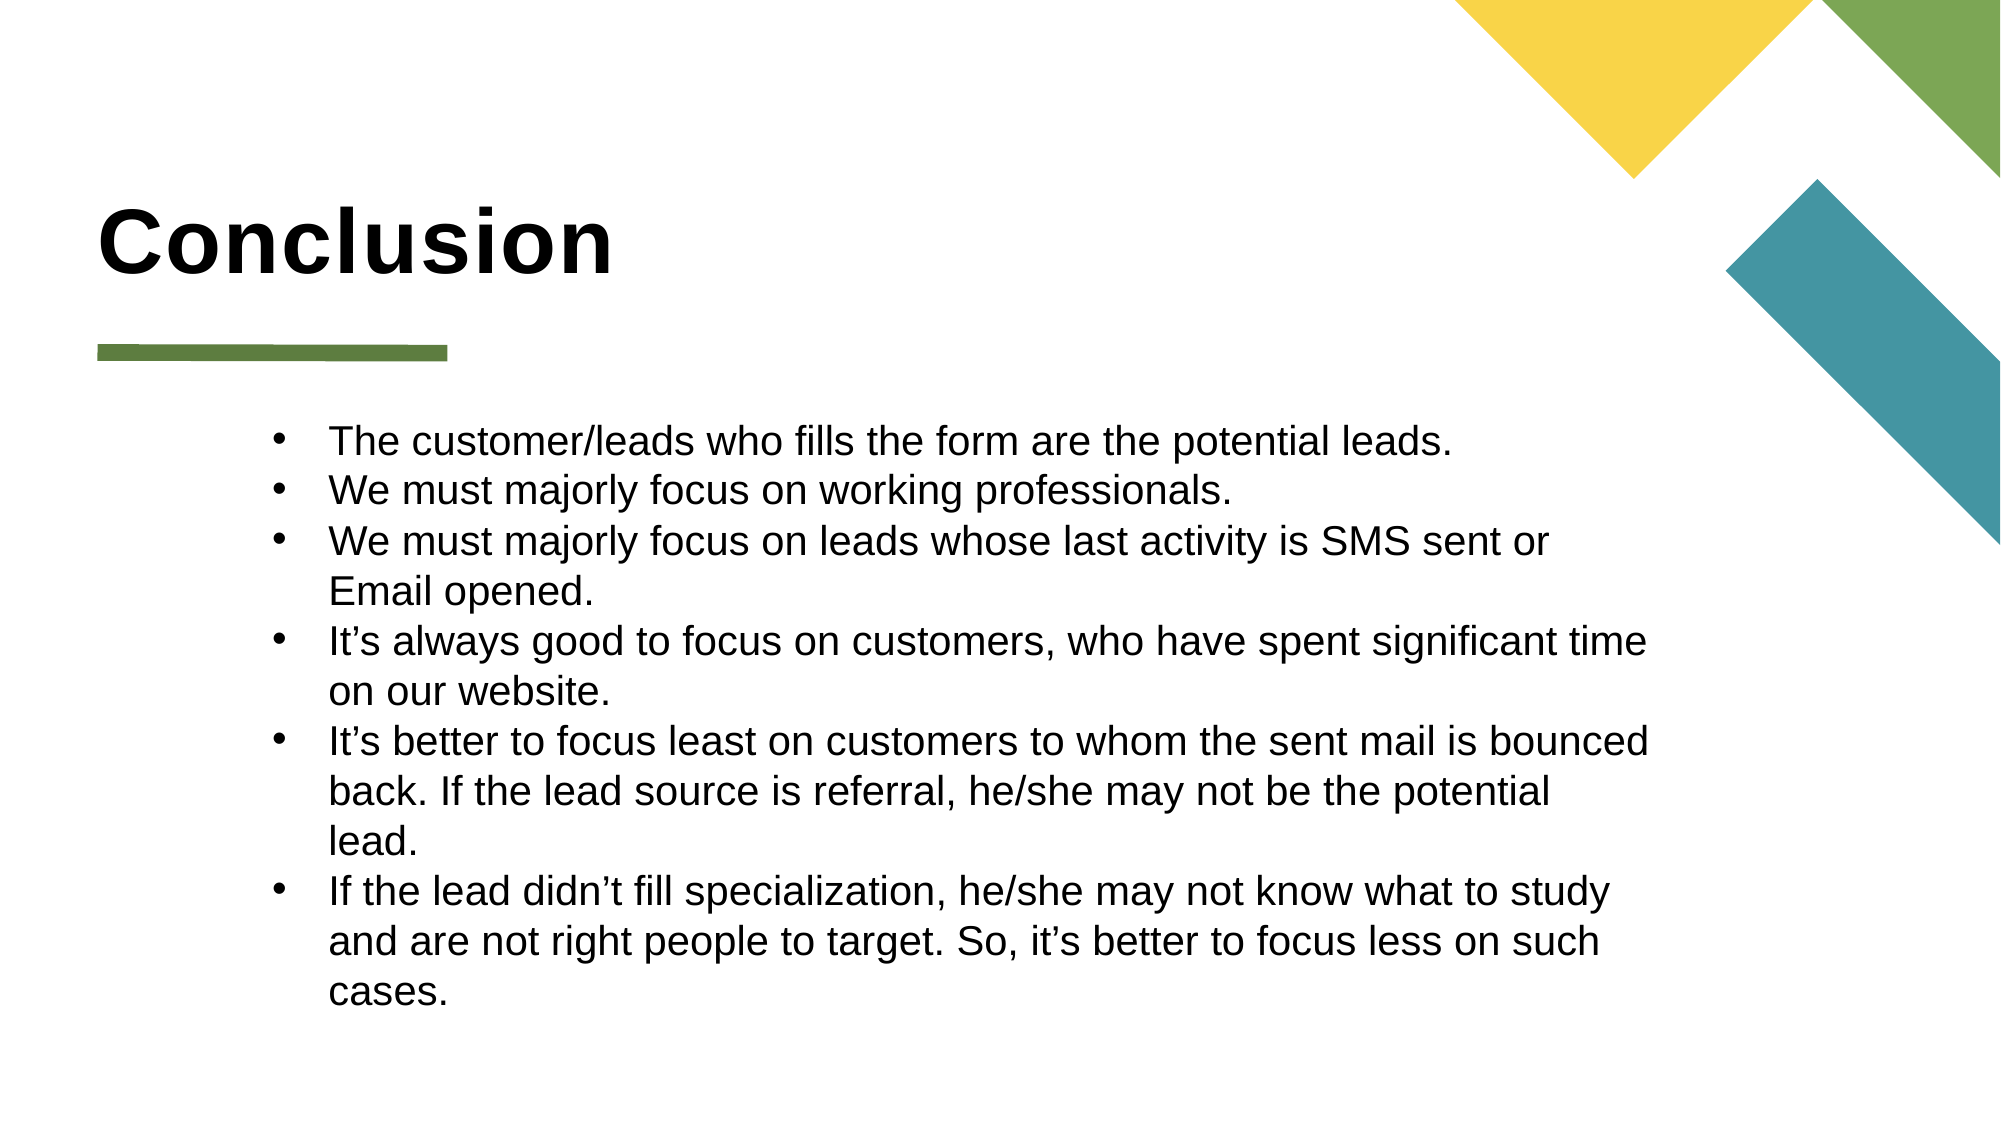

# Conclusion
The customer/leads who fills the form are the potential leads.
We must majorly focus on working professionals.
We must majorly focus on leads whose last activity is SMS sent or Email opened.
It’s always good to focus on customers, who have spent significant time on our website.
It’s better to focus least on customers to whom the sent mail is bounced back. If the lead source is referral, he/she may not be the potential lead.
If the lead didn’t fill specialization, he/she may not know what to study and are not right people to target. So, it’s better to focus less on such cases.